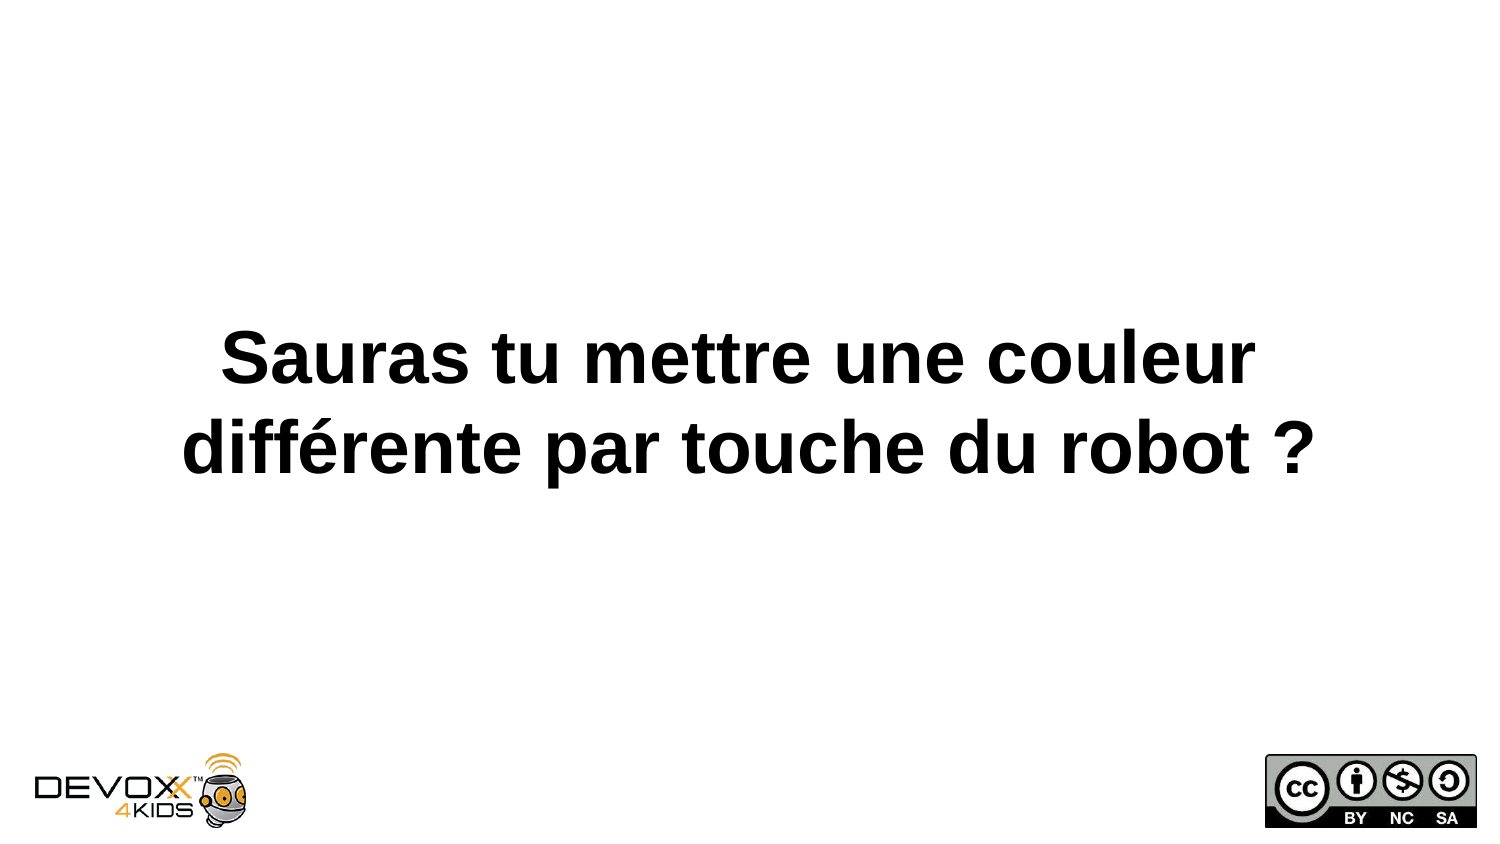

# Sauras tu mettre une couleur
différente par touche du robot ?